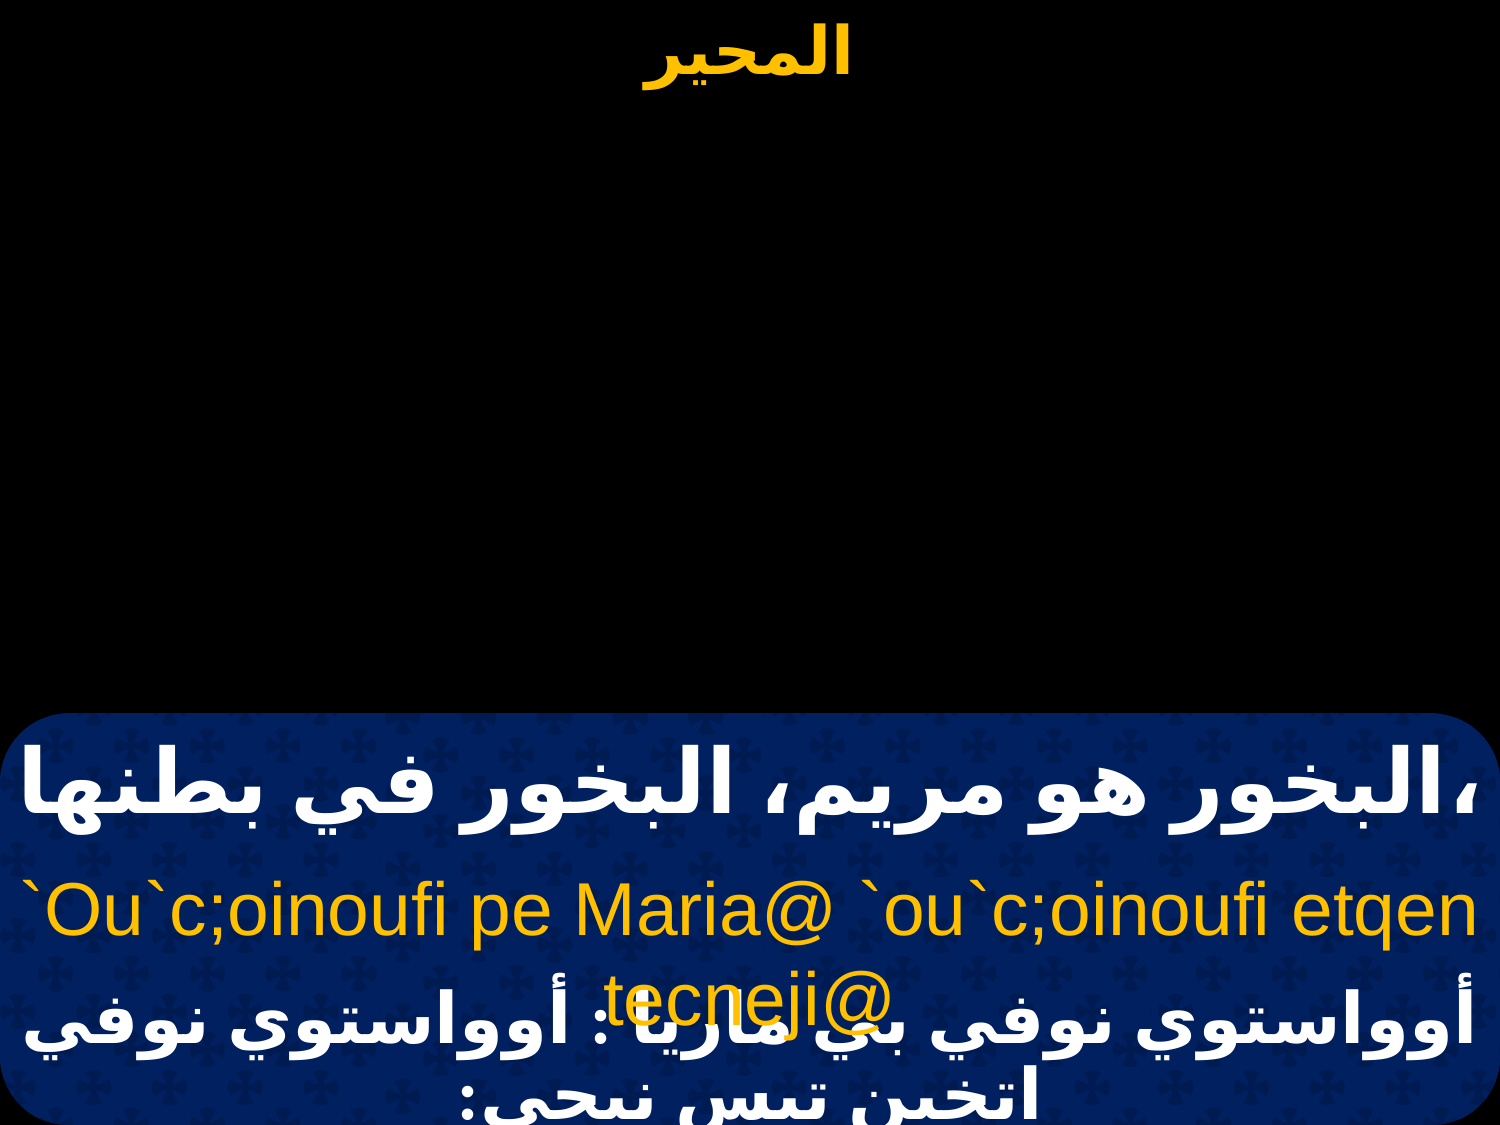

#
البخور هو مريم، البخور في بطنها،
`Ou`c;oinoufi pe Maria@ `ou`c;oinoufi etqen tecneji@
أوواستوي نوفي بي ماريا : أوواستوي نوفي اتخين تيس نيجي: